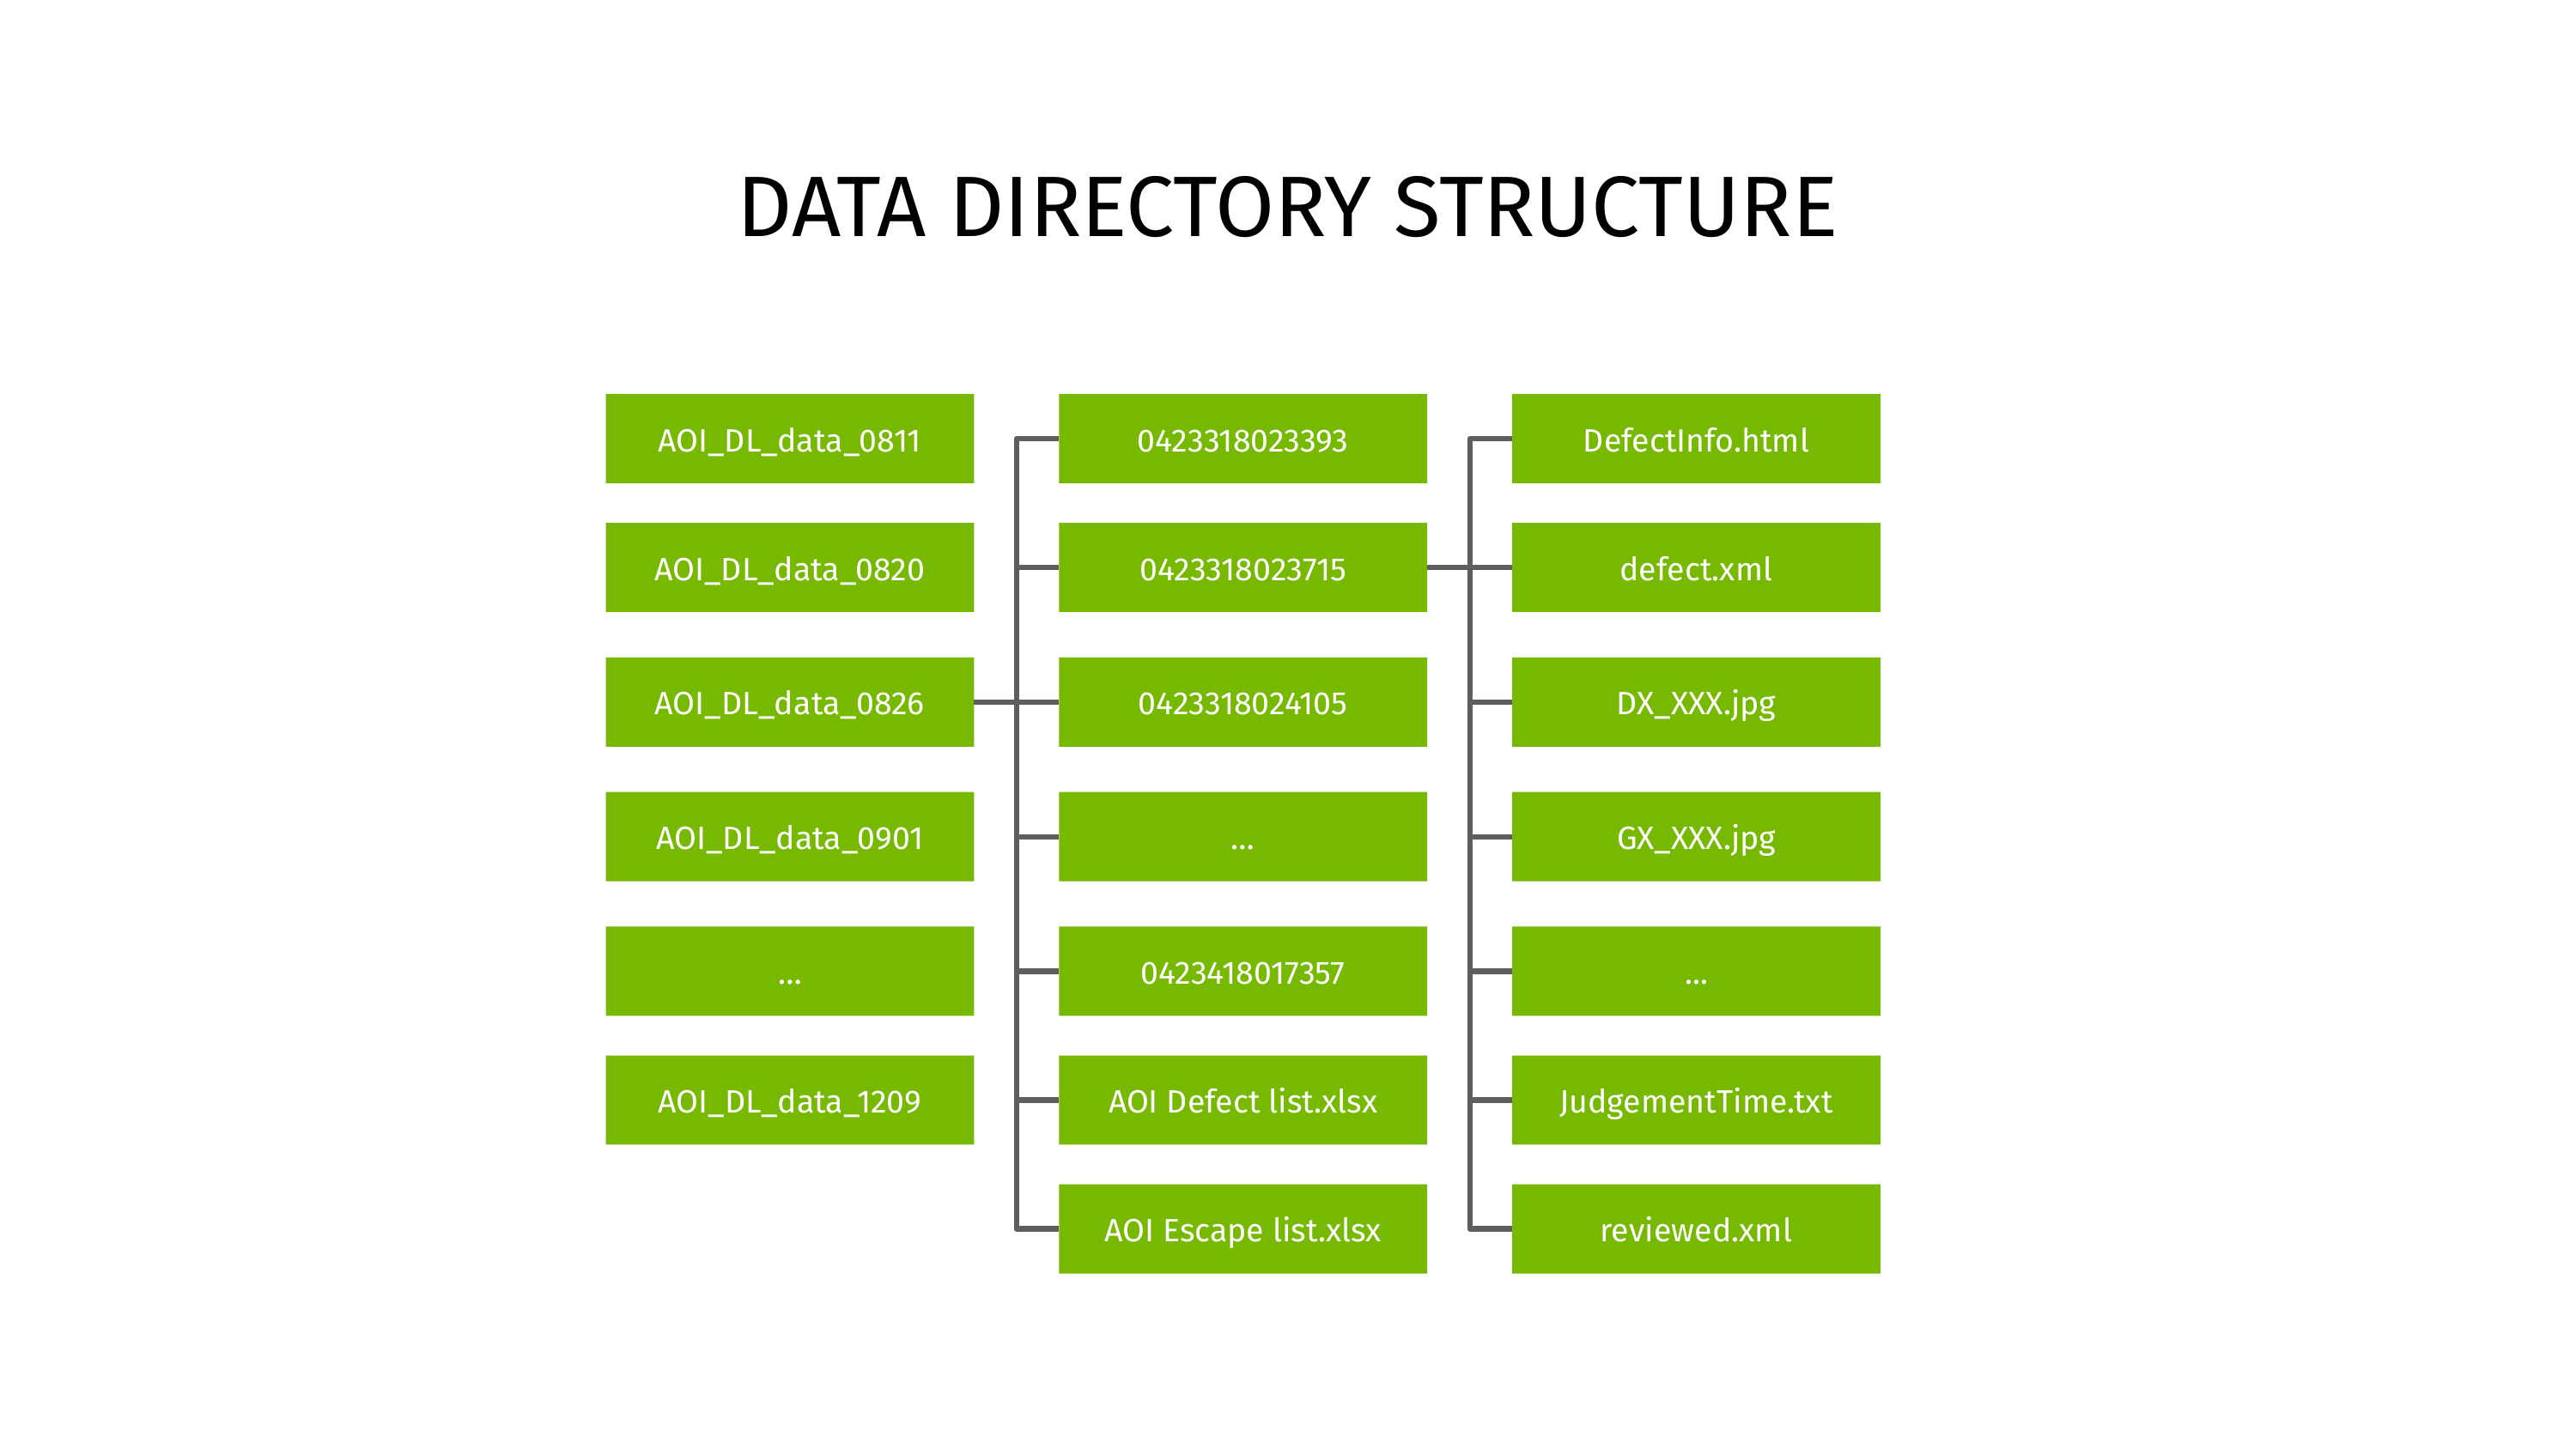

# Data Directory Structure

AOI_DL_data_0811
0423318023393
DefectInfo.html
AOI_DL_data_0820
0423318023715
defect.xml
AOI_DL_data_0826
0423318024105
DX_XXX.jpg
AOI_DL_data_0901
…
GX_XXX.jpg
…
0423418017357
...
AOI_DL_data_1209
AOI Defect list.xlsx
JudgementTime.txt
AOI Escape list.xlsx
reviewed.xml